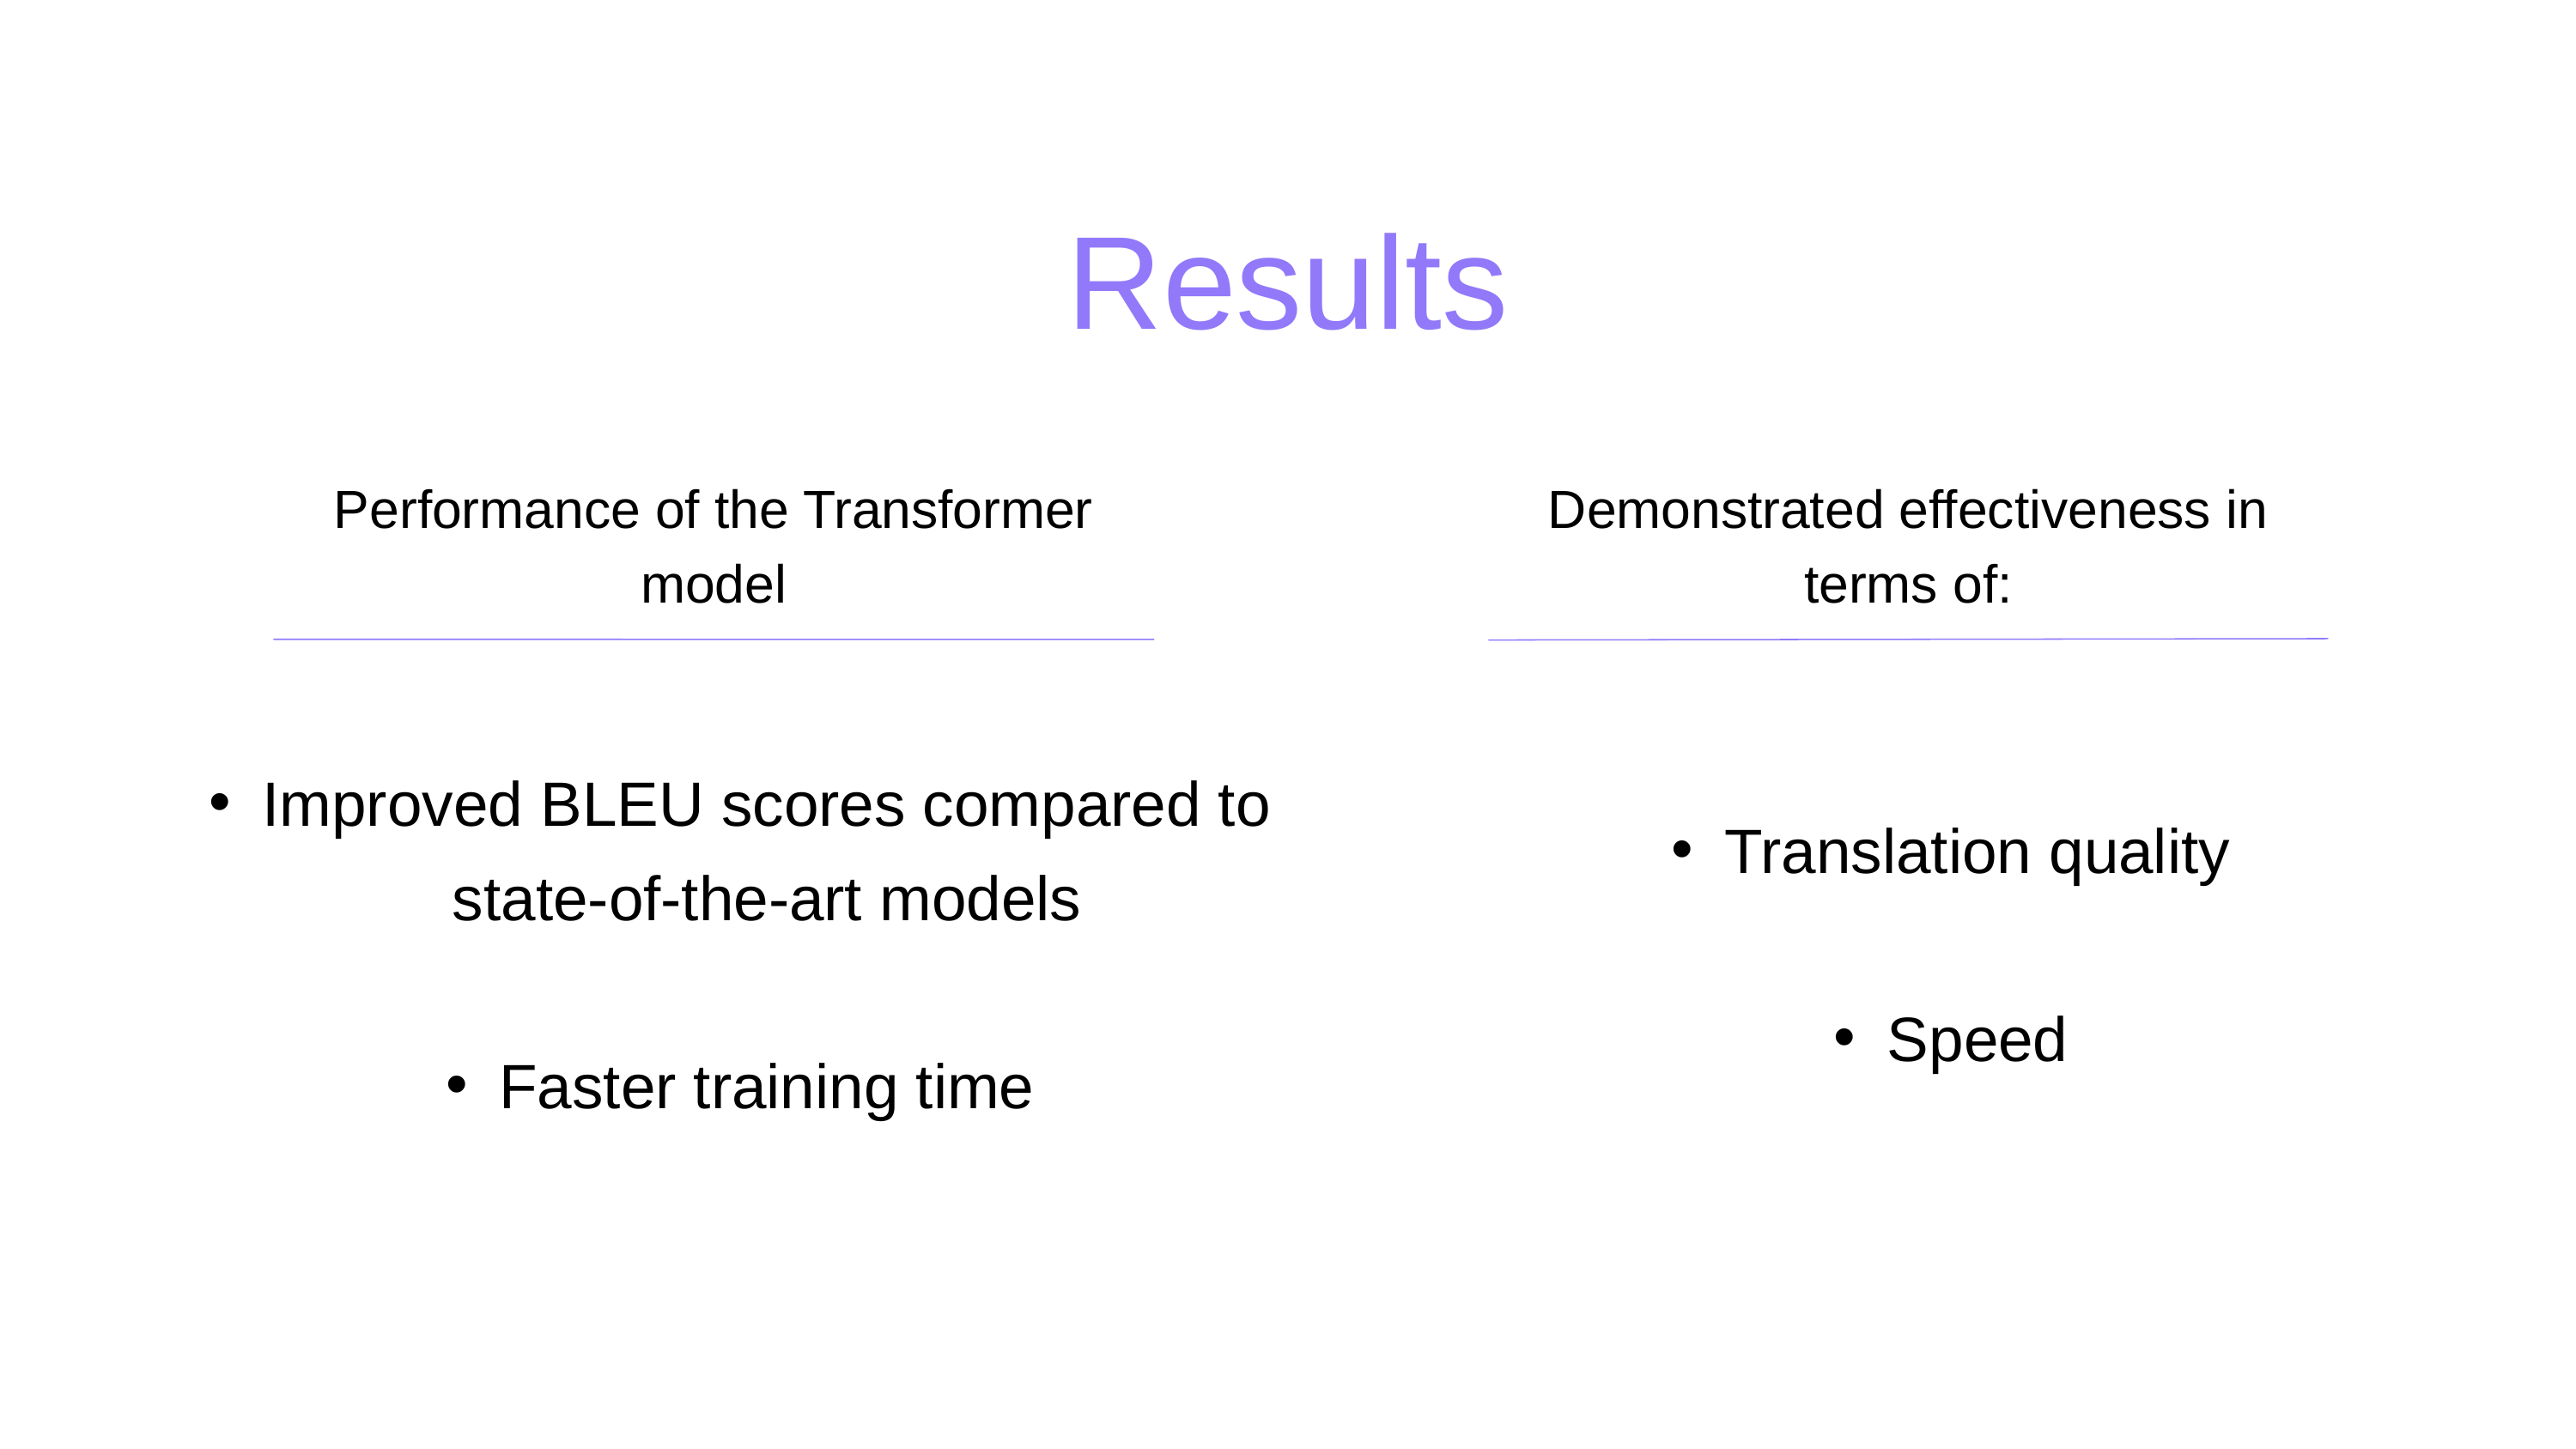

Results
Performance of the Transformer model
Demonstrated effectiveness in terms of:

Improved BLEU scores compared to state-of-the-art models

Faster training time
Translation quality

Speed